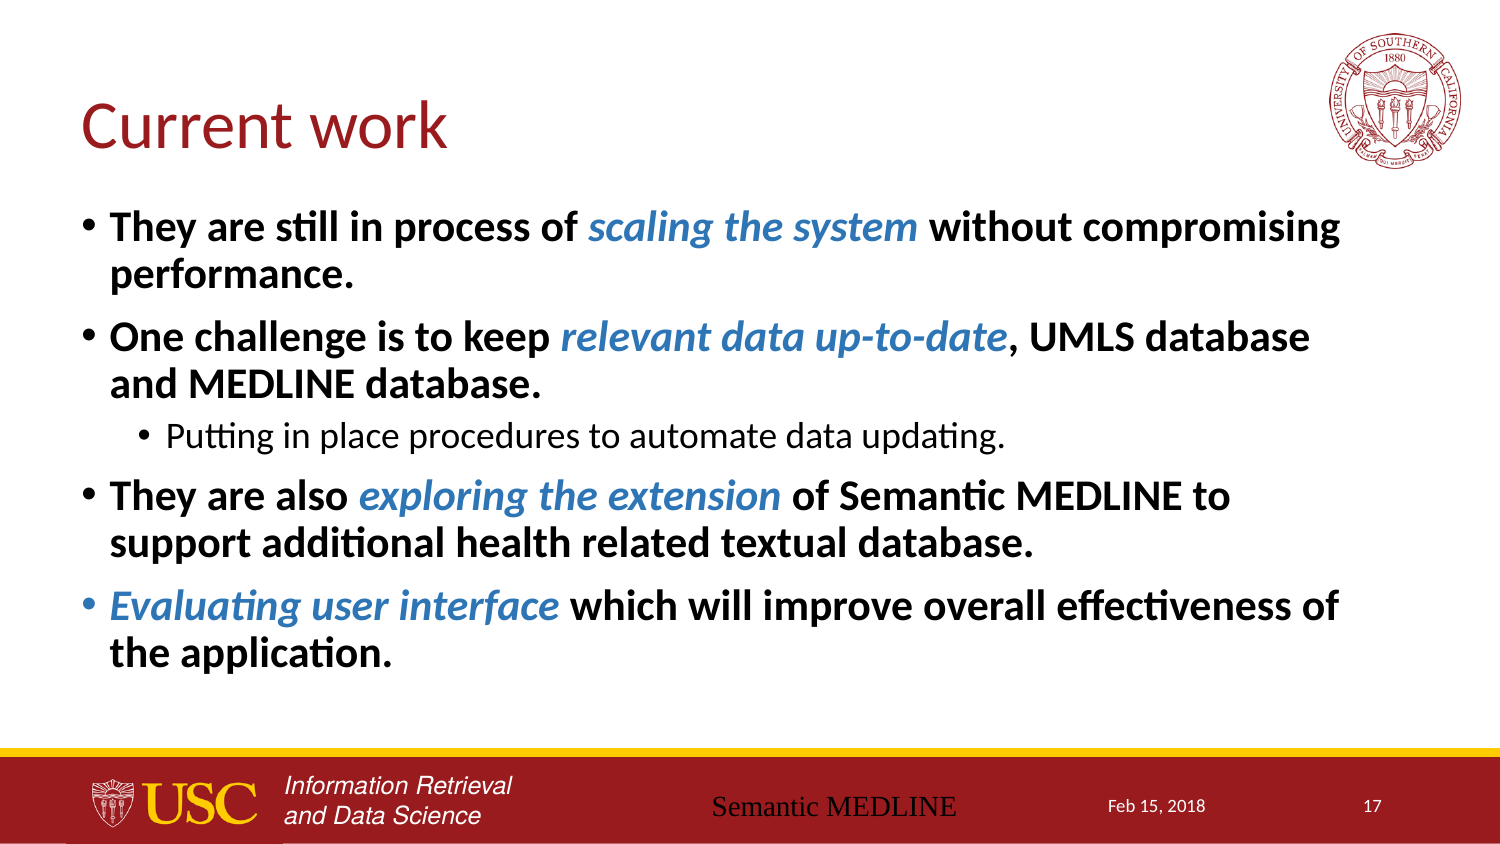

# Current work
They are still in process of scaling the system without compromising performance.
One challenge is to keep relevant data up-to-date, UMLS database and MEDLINE database.
Putting in place procedures to automate data updating.
They are also exploring the extension of Semantic MEDLINE to support additional health related textual database.
Evaluating user interface which will improve overall effectiveness of the application.
Semantic MEDLINE
Feb 15, 2018
17